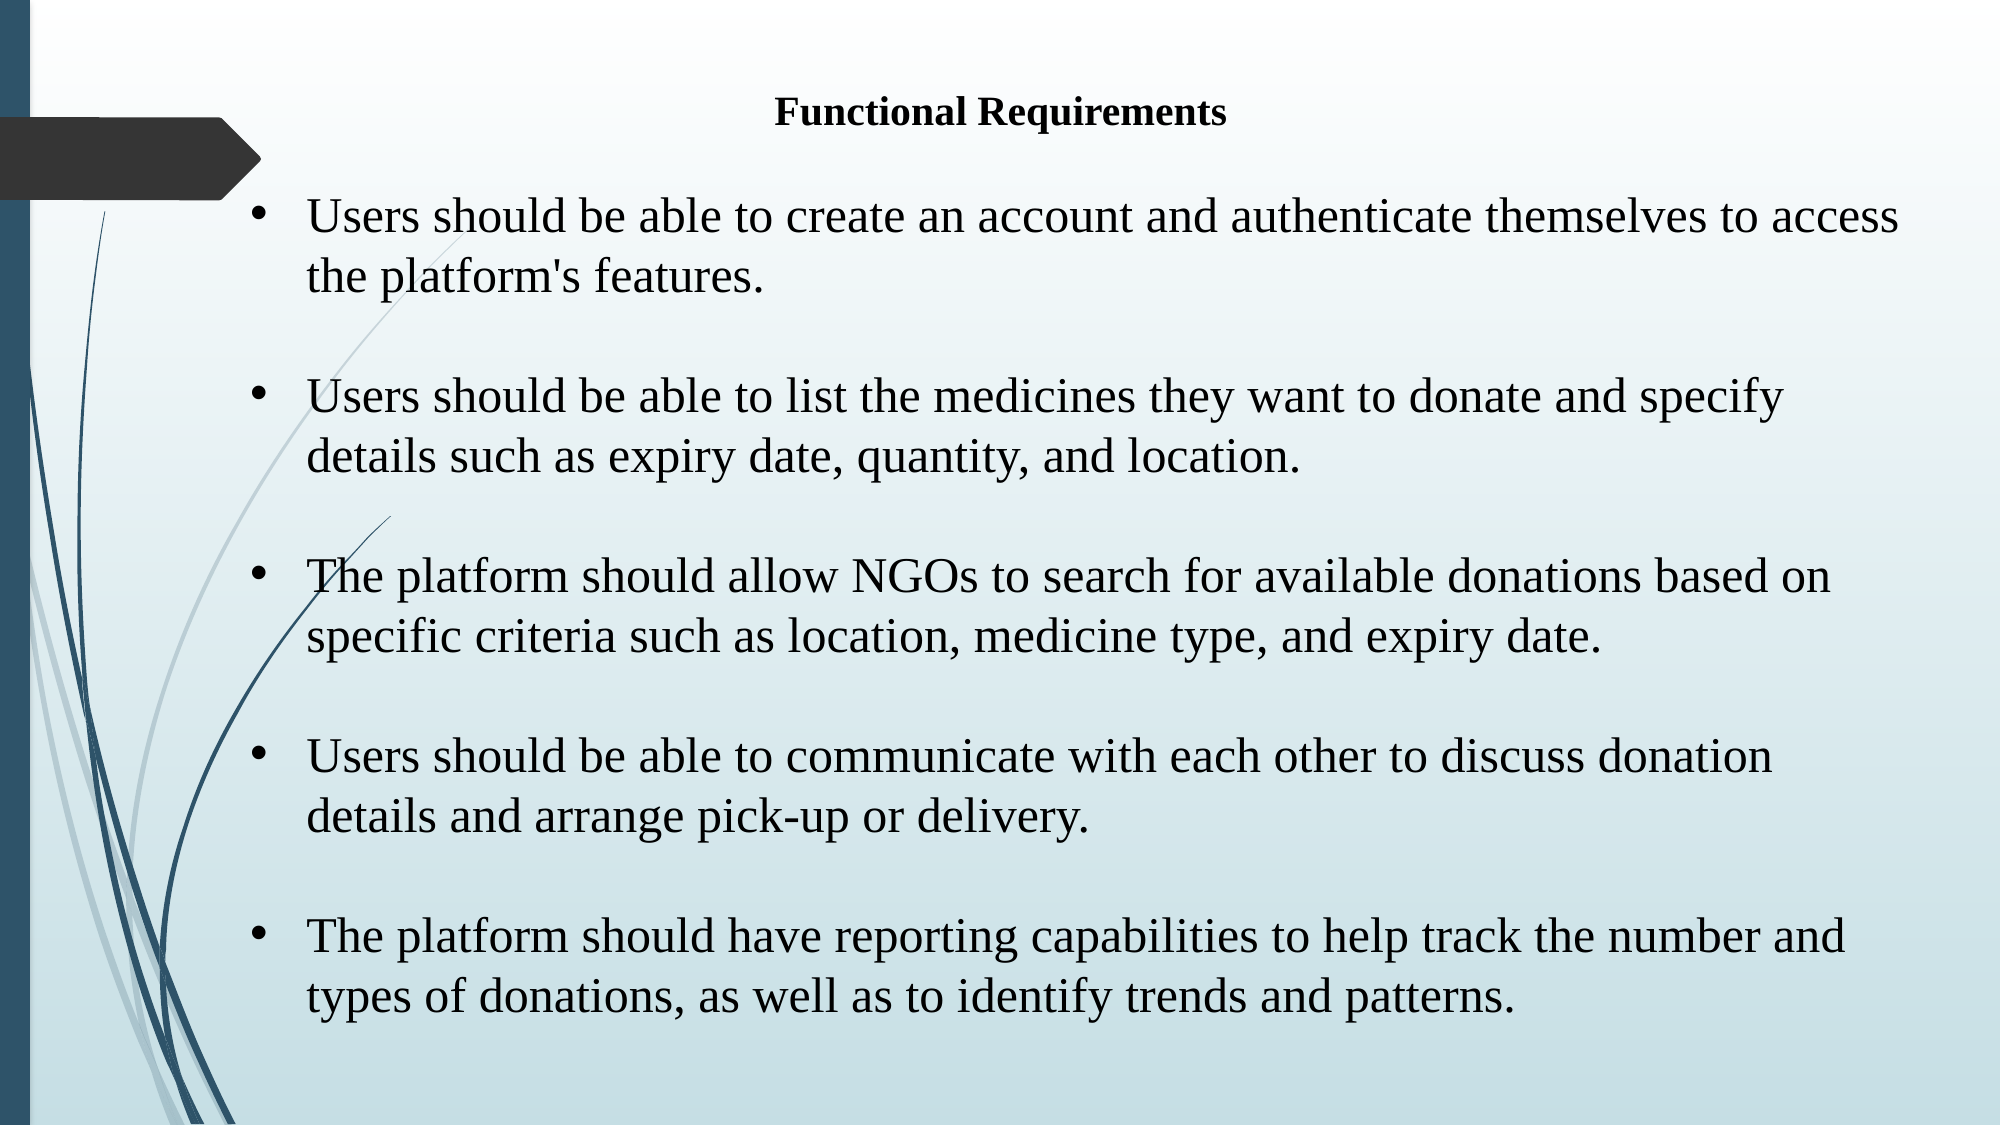

Functional Requirements
Users should be able to create an account and authenticate themselves to access the platform's features.

Users should be able to list the medicines they want to donate and specify details such as expiry date, quantity, and location.

The platform should allow NGOs to search for available donations based on specific criteria such as location, medicine type, and expiry date.

Users should be able to communicate with each other to discuss donation details and arrange pick-up or delivery.

The platform should have reporting capabilities to help track the number and types of donations, as well as to identify trends and patterns.